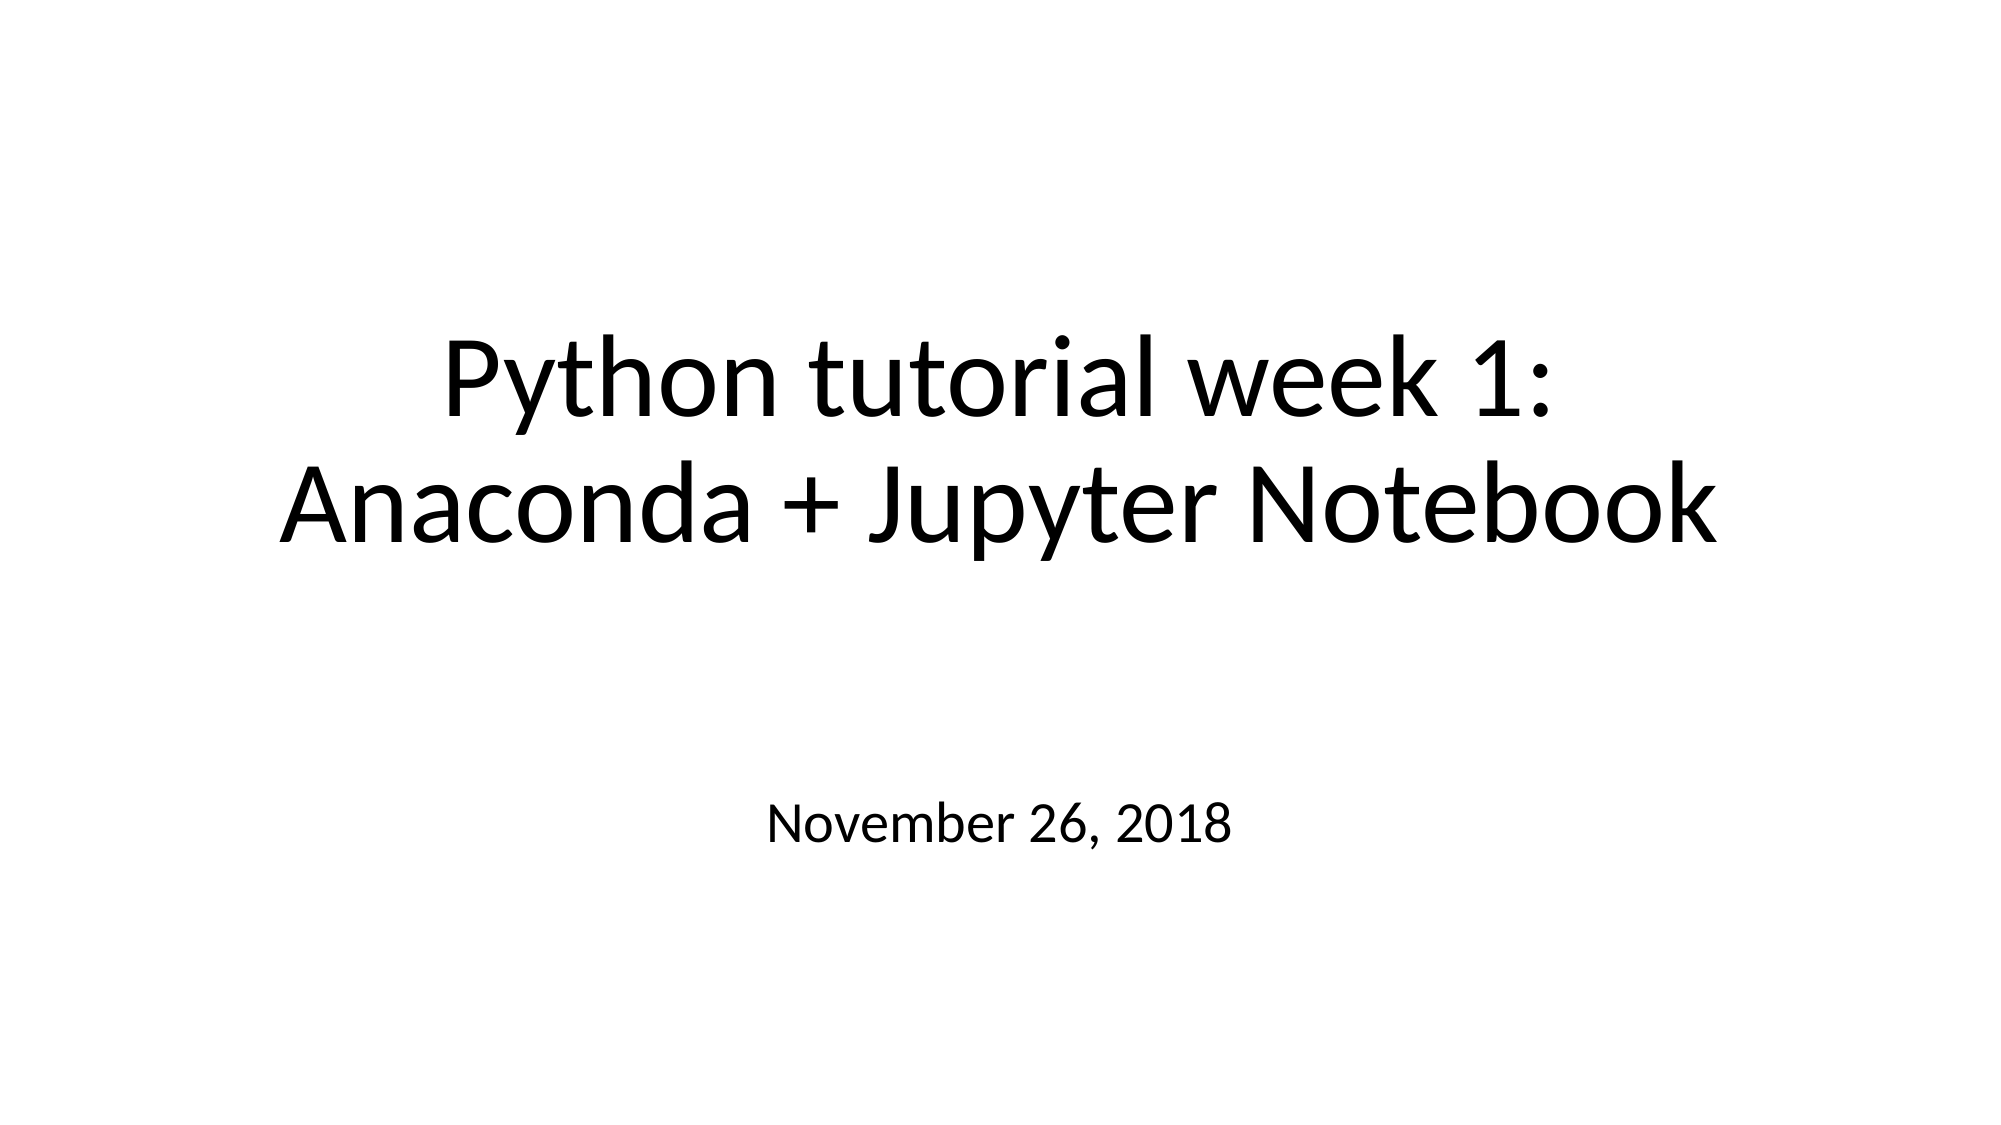

# Python tutorial week 1: Anaconda + Jupyter Notebook
November 26, 2018